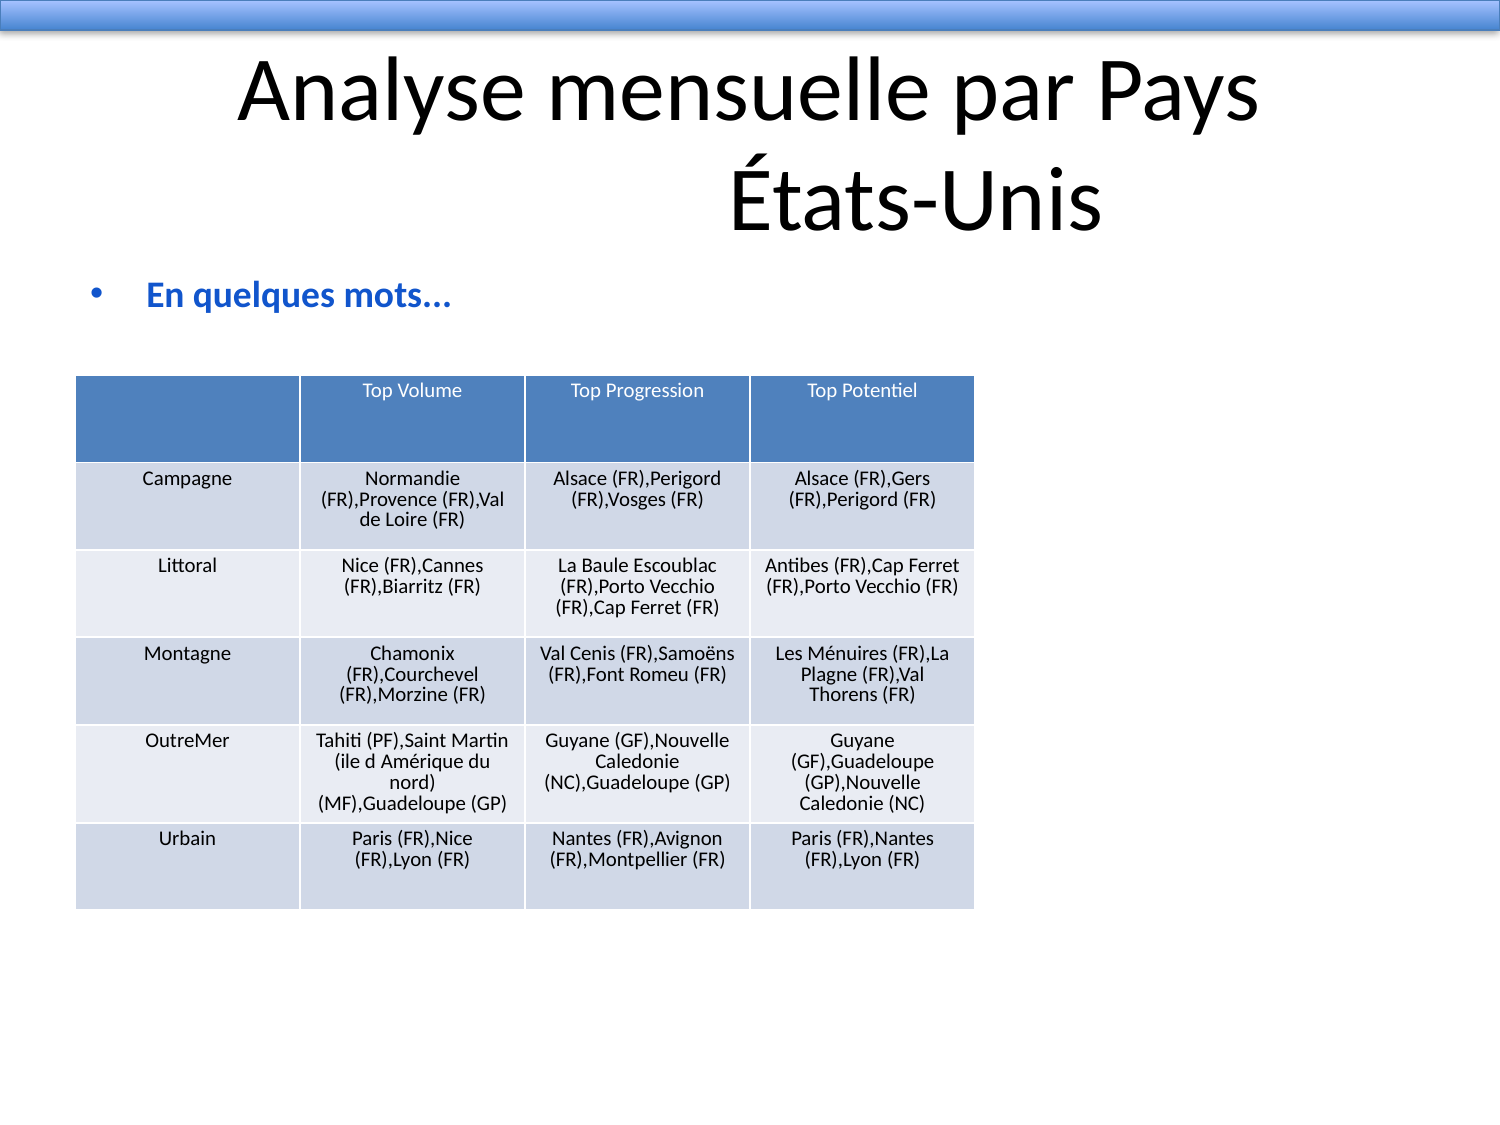

# Analyse mensuelle par Pays
                États-Unis
En quelques mots...
|  | Top Volume | Top Progression | Top Potentiel |
| --- | --- | --- | --- |
| Campagne | Normandie (FR),Provence (FR),Val de Loire (FR) | Alsace (FR),Perigord (FR),Vosges (FR) | Alsace (FR),Gers (FR),Perigord (FR) |
| Littoral | Nice (FR),Cannes (FR),Biarritz (FR) | La Baule Escoublac (FR),Porto Vecchio (FR),Cap Ferret (FR) | Antibes (FR),Cap Ferret (FR),Porto Vecchio (FR) |
| Montagne | Chamonix (FR),Courchevel (FR),Morzine (FR) | Val Cenis (FR),Samoëns (FR),Font Romeu (FR) | Les Ménuires (FR),La Plagne (FR),Val Thorens (FR) |
| OutreMer | Tahiti (PF),Saint Martin (ile d Amérique du nord) (MF),Guadeloupe (GP) | Guyane (GF),Nouvelle Caledonie (NC),Guadeloupe (GP) | Guyane (GF),Guadeloupe (GP),Nouvelle Caledonie (NC) |
| Urbain | Paris (FR),Nice (FR),Lyon (FR) | Nantes (FR),Avignon (FR),Montpellier (FR) | Paris (FR),Nantes (FR),Lyon (FR) |